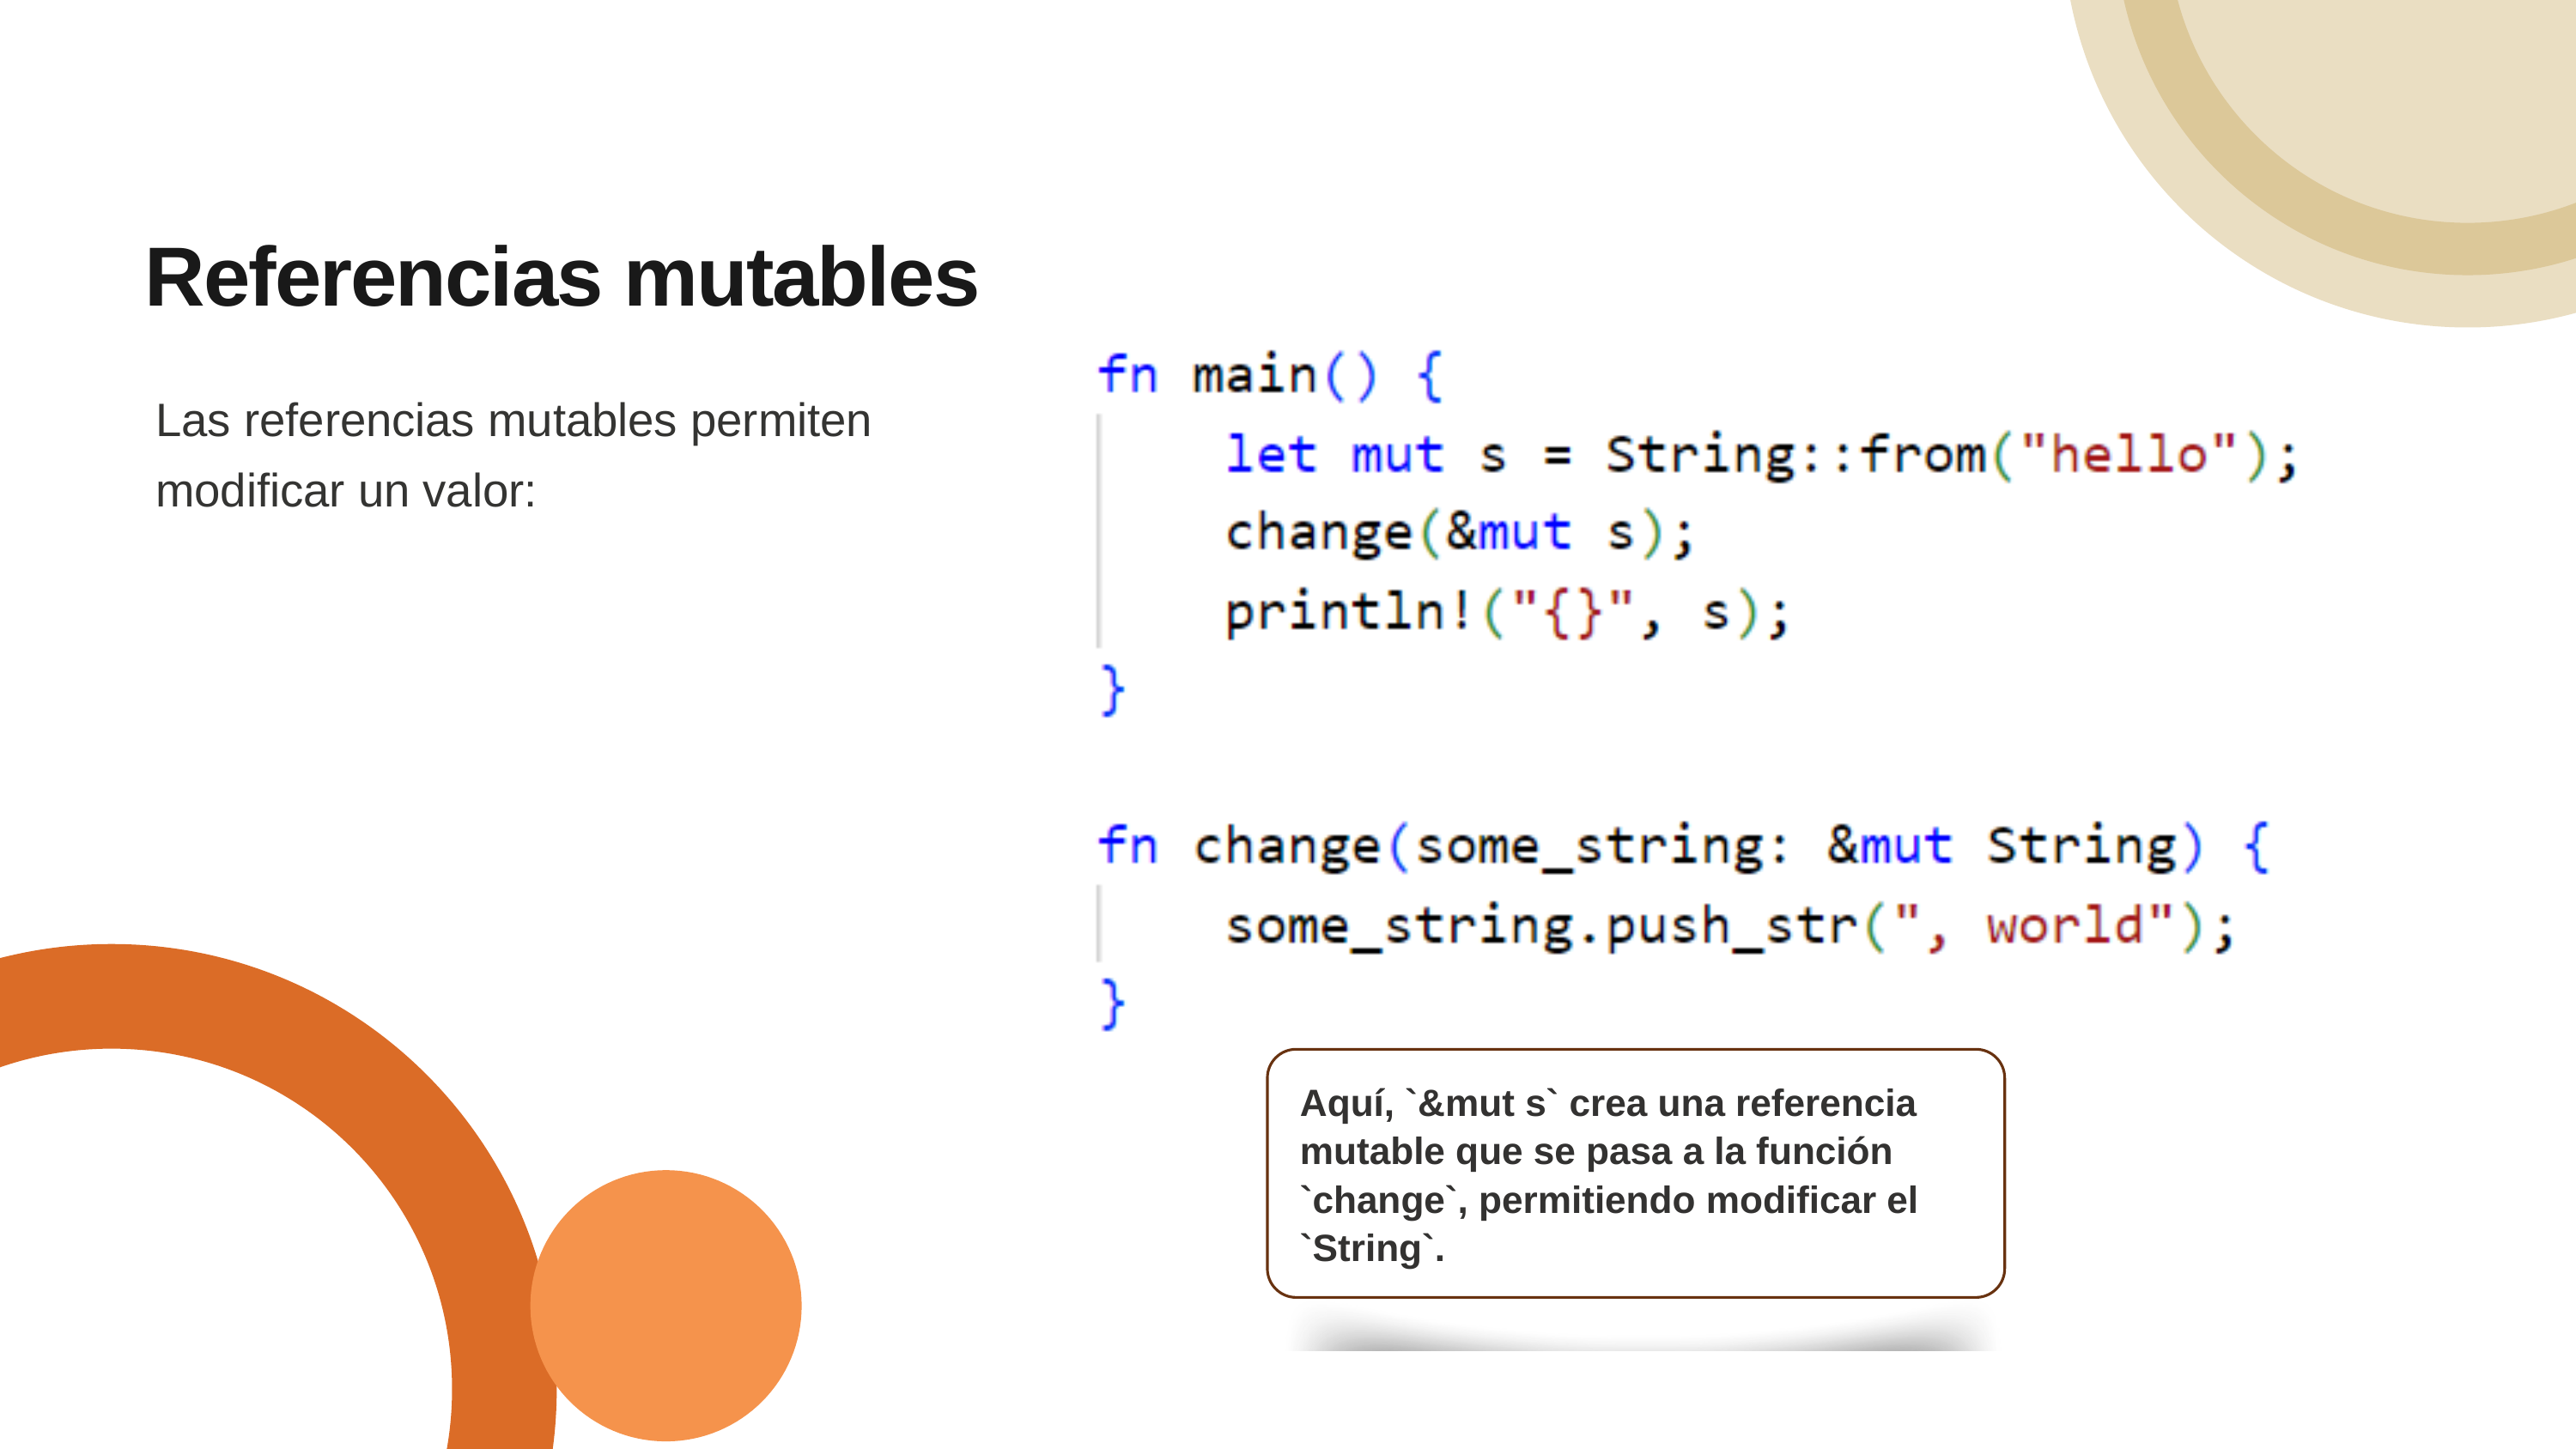

Referencias mutables

Las referencias mutables permiten modificar un valor:

Aquí, `&mut s` crea una referencia mutable que se pasa a la función `change`, permitiendo modificar el `String`.